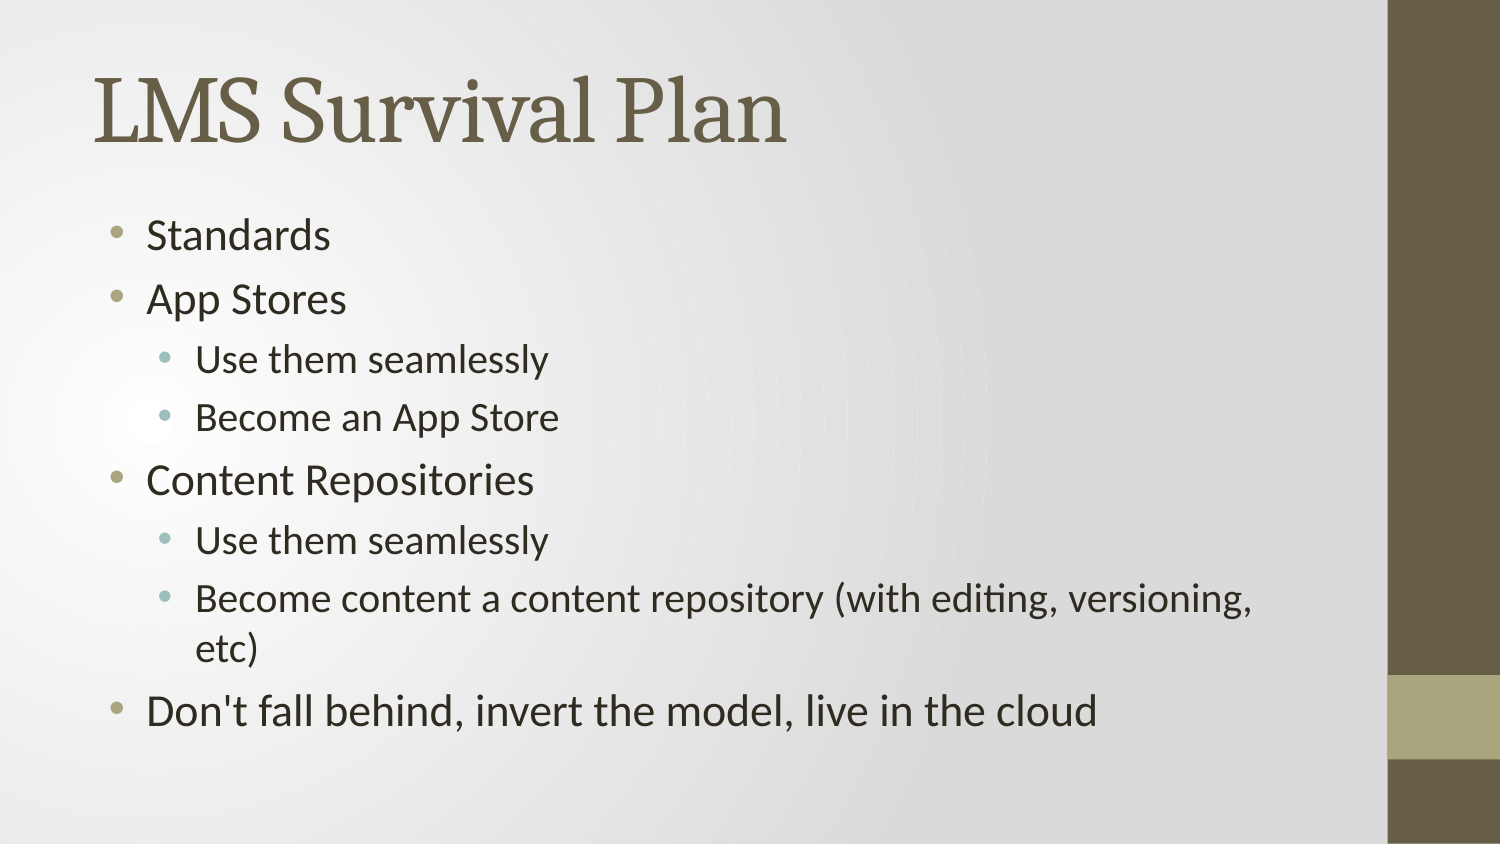

# LMS Survival Plan
Standards
App Stores
Use them seamlessly
Become an App Store
Content Repositories
Use them seamlessly
Become content a content repository (with editing, versioning, etc)
Don't fall behind, invert the model, live in the cloud